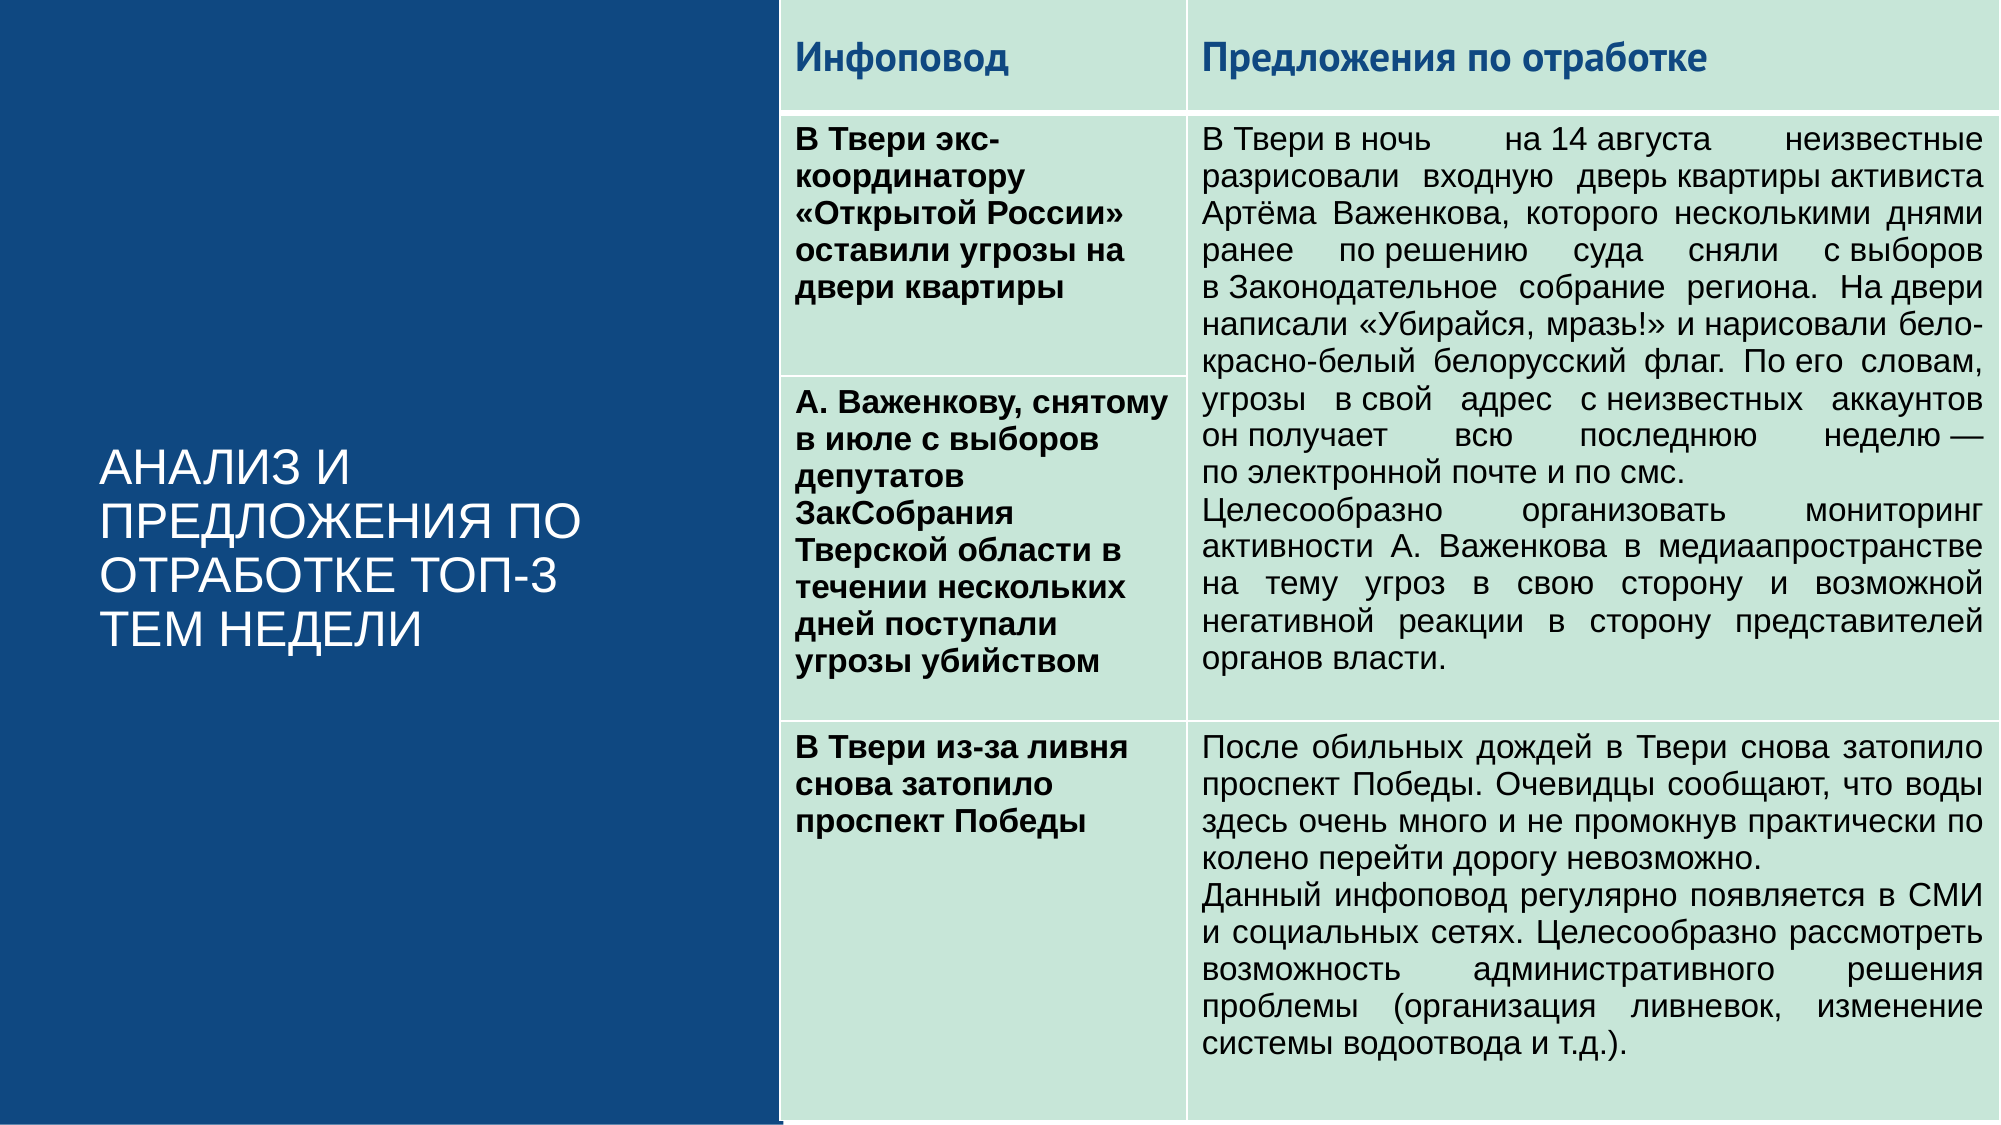

| Инфоповод | Предложения по отработке |
| --- | --- |
| В Твери экс-координатору «Открытой России» оставили угрозы на двери квартиры | В Твери в ночь на 14 августа неизвестные разрисовали входную дверь квартиры активиста Артёма Важенкова, которого несколькими днями ранее по решению суда сняли с выборов в Законодательное собрание региона. На двери написали «Убирайся, мразь!» и нарисовали бело-красно-белый белорусский флаг. По его словам, угрозы в свой адрес с неизвестных аккаунтов он получает всю последнюю неделю — по электронной почте и по смс.  Целесообразно организовать мониторинг активности А. Важенкова в медиаапространстве на тему угроз в свою сторону и возможной негативной реакции в сторону представителей органов власти. |
| А. Важенкову, снятому в июле с выборов депутатов ЗакСобрания Тверской области в течении нескольких дней поступали угрозы убийством |  |
| В Твери из-за ливня снова затопило проспект Победы | После обильных дождей в Твери снова затопило проспект Победы. Очевидцы сообщают, что воды здесь очень много и не промокнув практически по колено перейти дорогу невозможно.  Данный инфоповод регулярно появляется в СМИ и социальных сетях. Целесообразно рассмотреть возможность административного решения проблемы (организация ливневок, изменение системы водоотвода и т.д.). |
АНАЛИЗ И ПРЕДЛОЖЕНИЯ ПО ОТРАБОТКЕ ТОП-3 ТЕМ НЕДЕЛИ